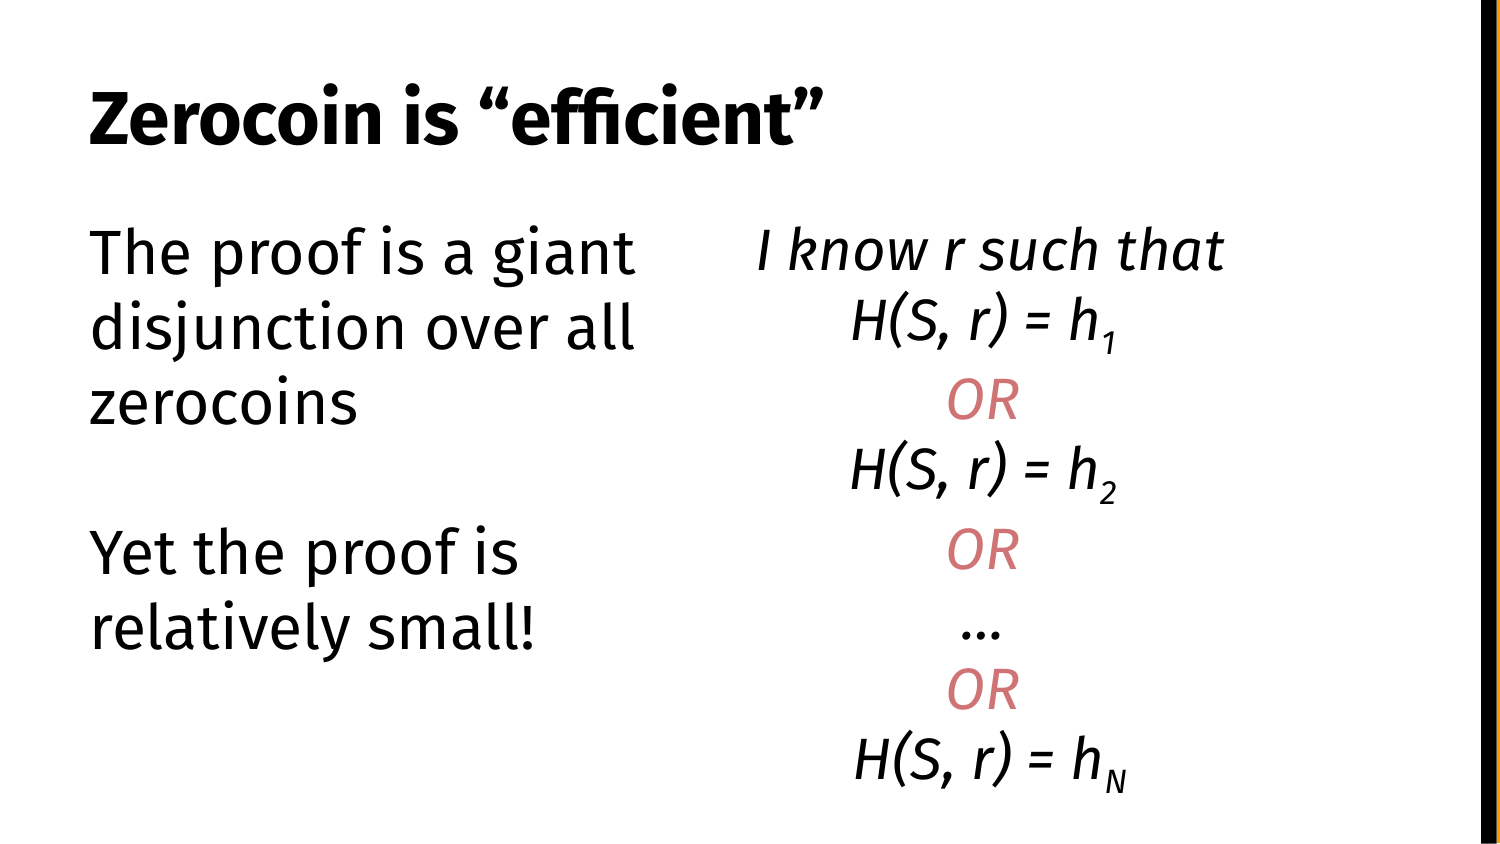

Zerocoin is “efficient”
The proof is a giant disjunction over all zerocoins

Yet the proof is relatively small!
I know r such that
H(S, r) = h1
OR
H(S, r) = h2
OR
…
OR
H(S, r) = hN